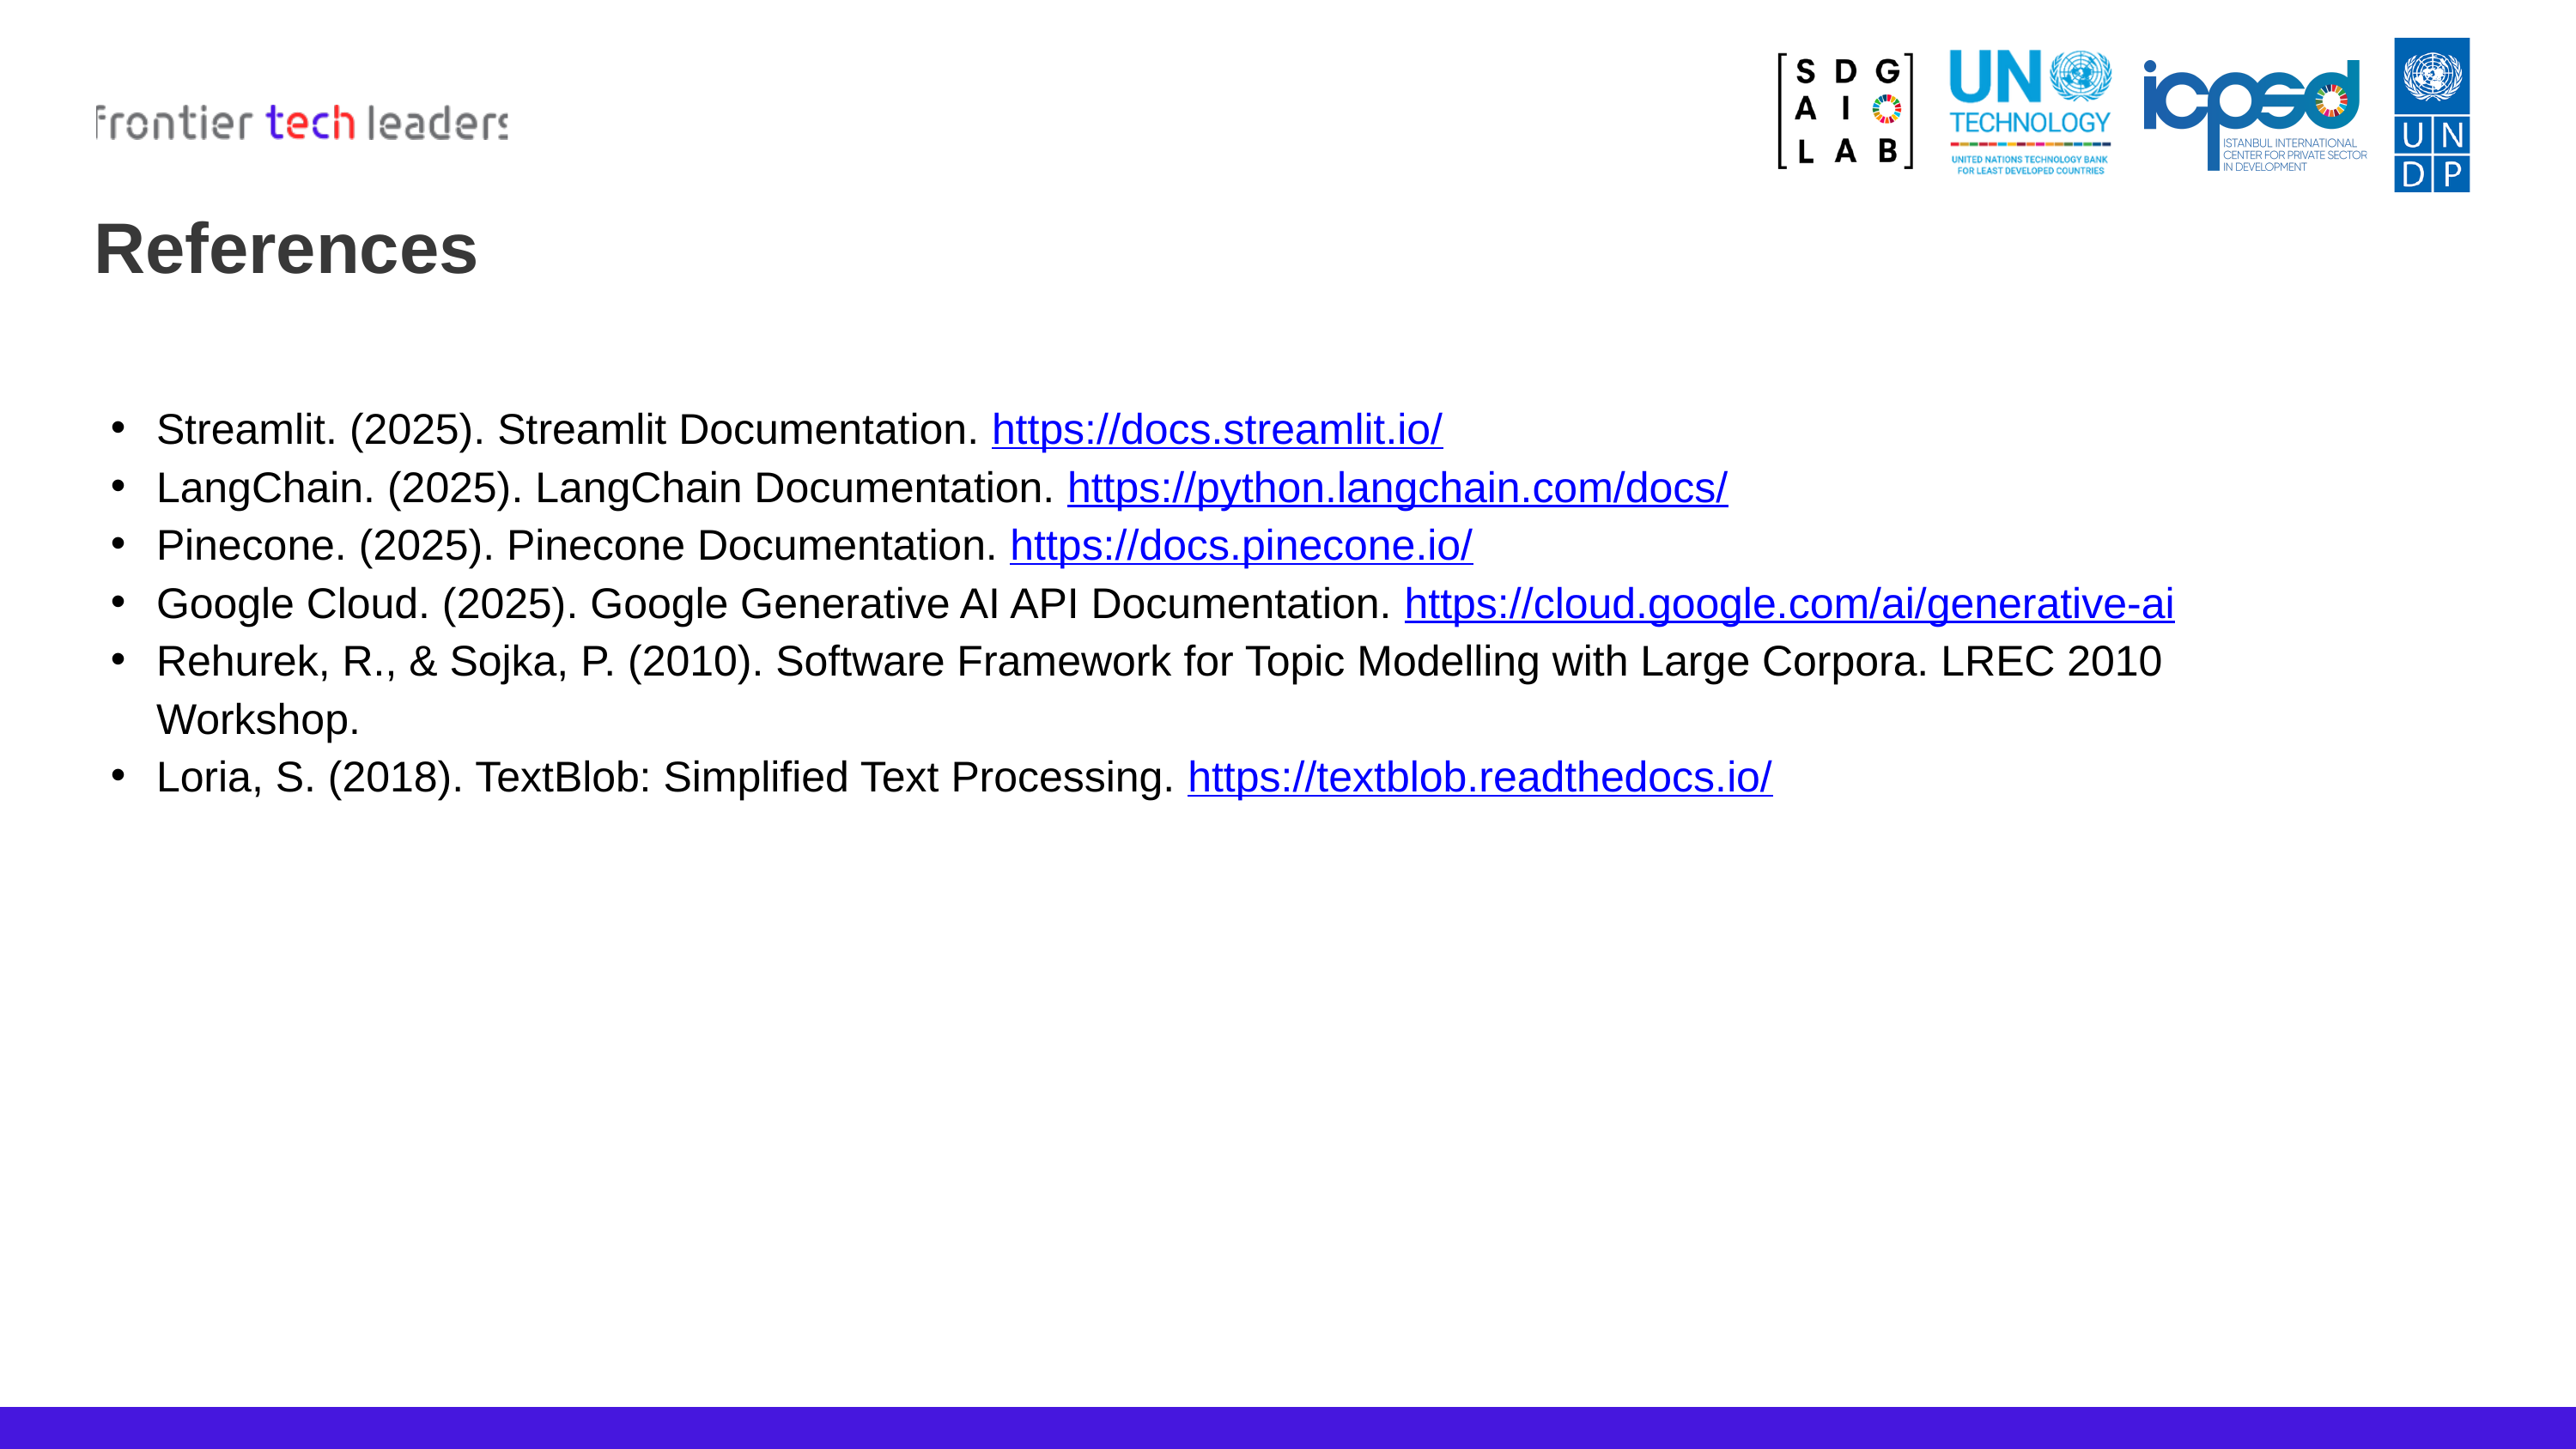

References
Streamlit. (2025). Streamlit Documentation. https://docs.streamlit.io/
LangChain. (2025). LangChain Documentation. https://python.langchain.com/docs/
Pinecone. (2025). Pinecone Documentation. https://docs.pinecone.io/
Google Cloud. (2025). Google Generative AI API Documentation. https://cloud.google.com/ai/generative-ai
Rehurek, R., & Sojka, P. (2010). Software Framework for Topic Modelling with Large Corpora. LREC 2010 Workshop.
Loria, S. (2018). TextBlob: Simplified Text Processing. https://textblob.readthedocs.io/